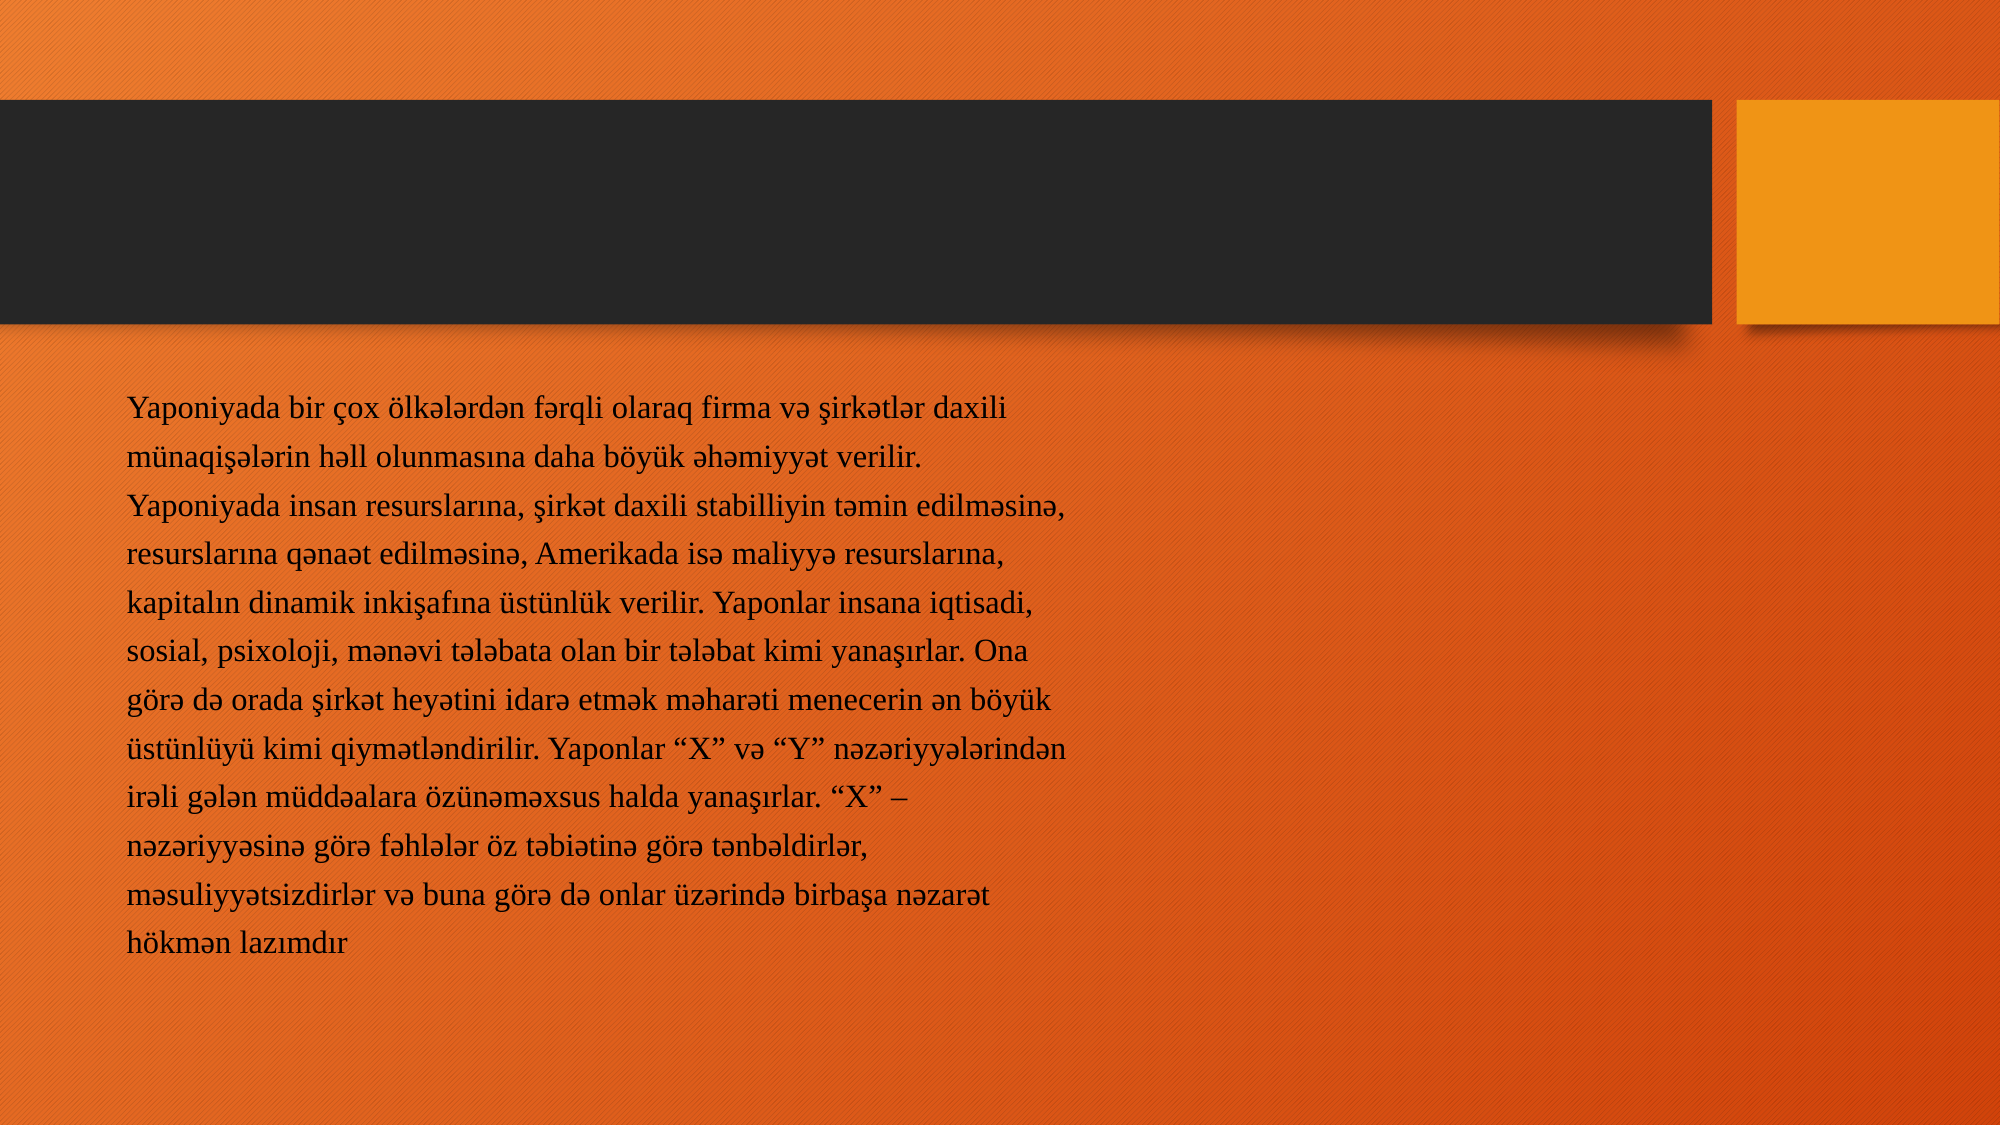

Yaponiyada bir çox ölkələrdən fərqli olaraq firma və şirkətlər daxili
münaqişələrin həll olunmasına daha böyük əhəmiyyət verilir.
Yaponiyada insan resurslarına, şirkət daxili stabilliyin təmin edilməsinə,
resurslarına qənaət edilməsinə, Amerikada isə maliyyə resurslarına,
kapitalın dinamik inkişafına üstünlük verilir. Yaponlar insana iqtisadi,
sosial, psixoloji, mənəvi tələbata olan bir tələbat kimi yanaşırlar. Ona
görə də orada şirkət heyətini idarə etmək məharəti menecerin ən böyük
üstünlüyü kimi qiymətləndirilir. Yaponlar “X” və “Y” nəzəriyyələrindən
irəli gələn müddəalara özünəməxsus halda yanaşırlar. “X” –
nəzəriyyəsinə görə fəhlələr öz təbiətinə görə tənbəldirlər,
məsuliyyətsizdirlər və buna görə də onlar üzərində birbaşa nəzarət
hökmən lazımdır